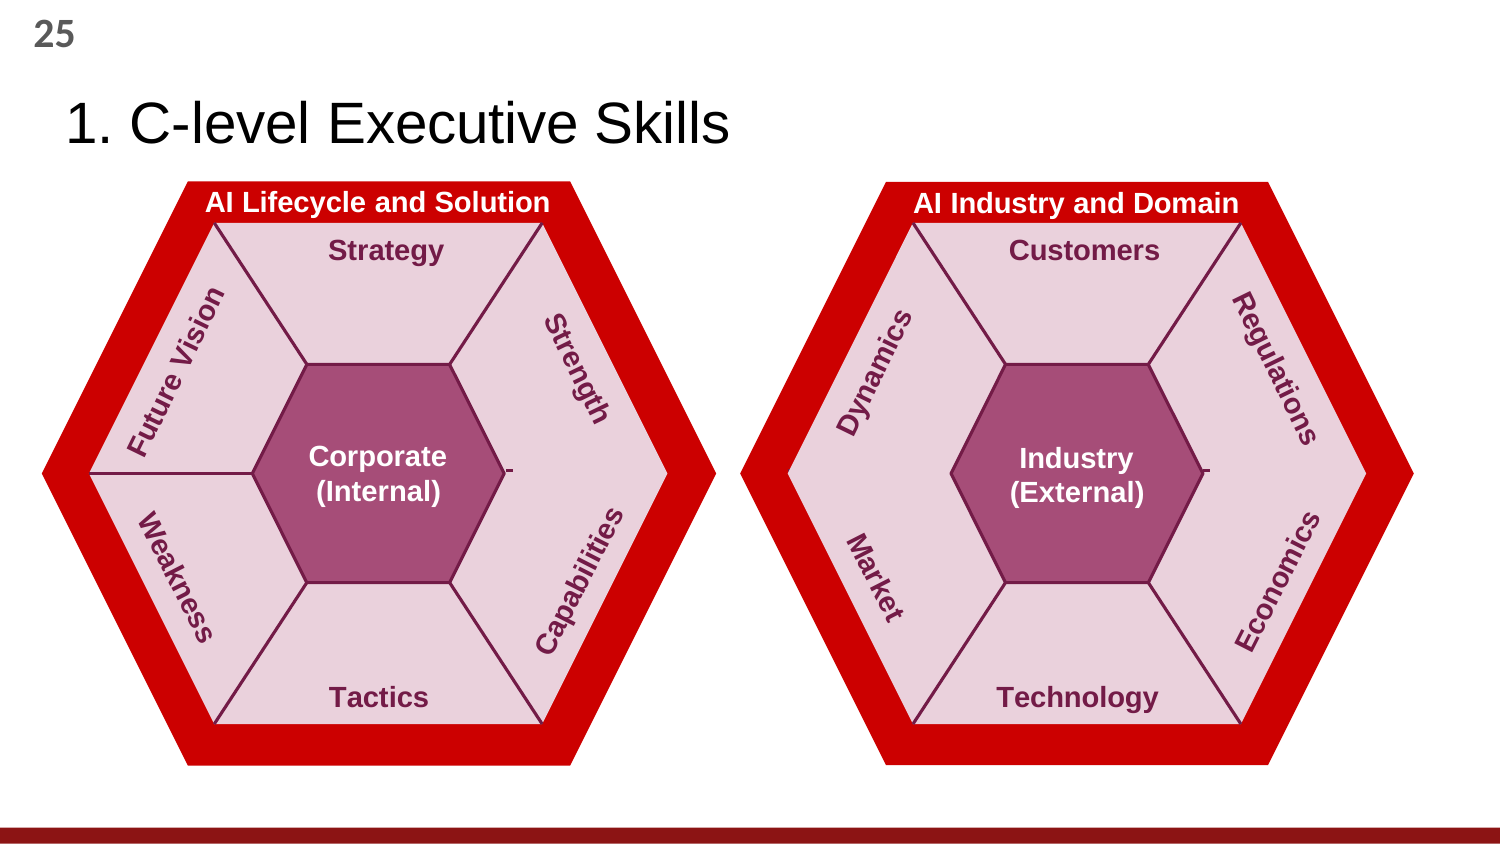

25
# 1. C-level Executive Skills
AI Lifecycle and Solution  Strategy
AI Industry and Domain  Customers

Strength
Dynamics
Regulations
Future Vision

Corporate
(Internal)

Industry  (External)

Market
Capabilities
Weakness
Economics
Technology
Tactics